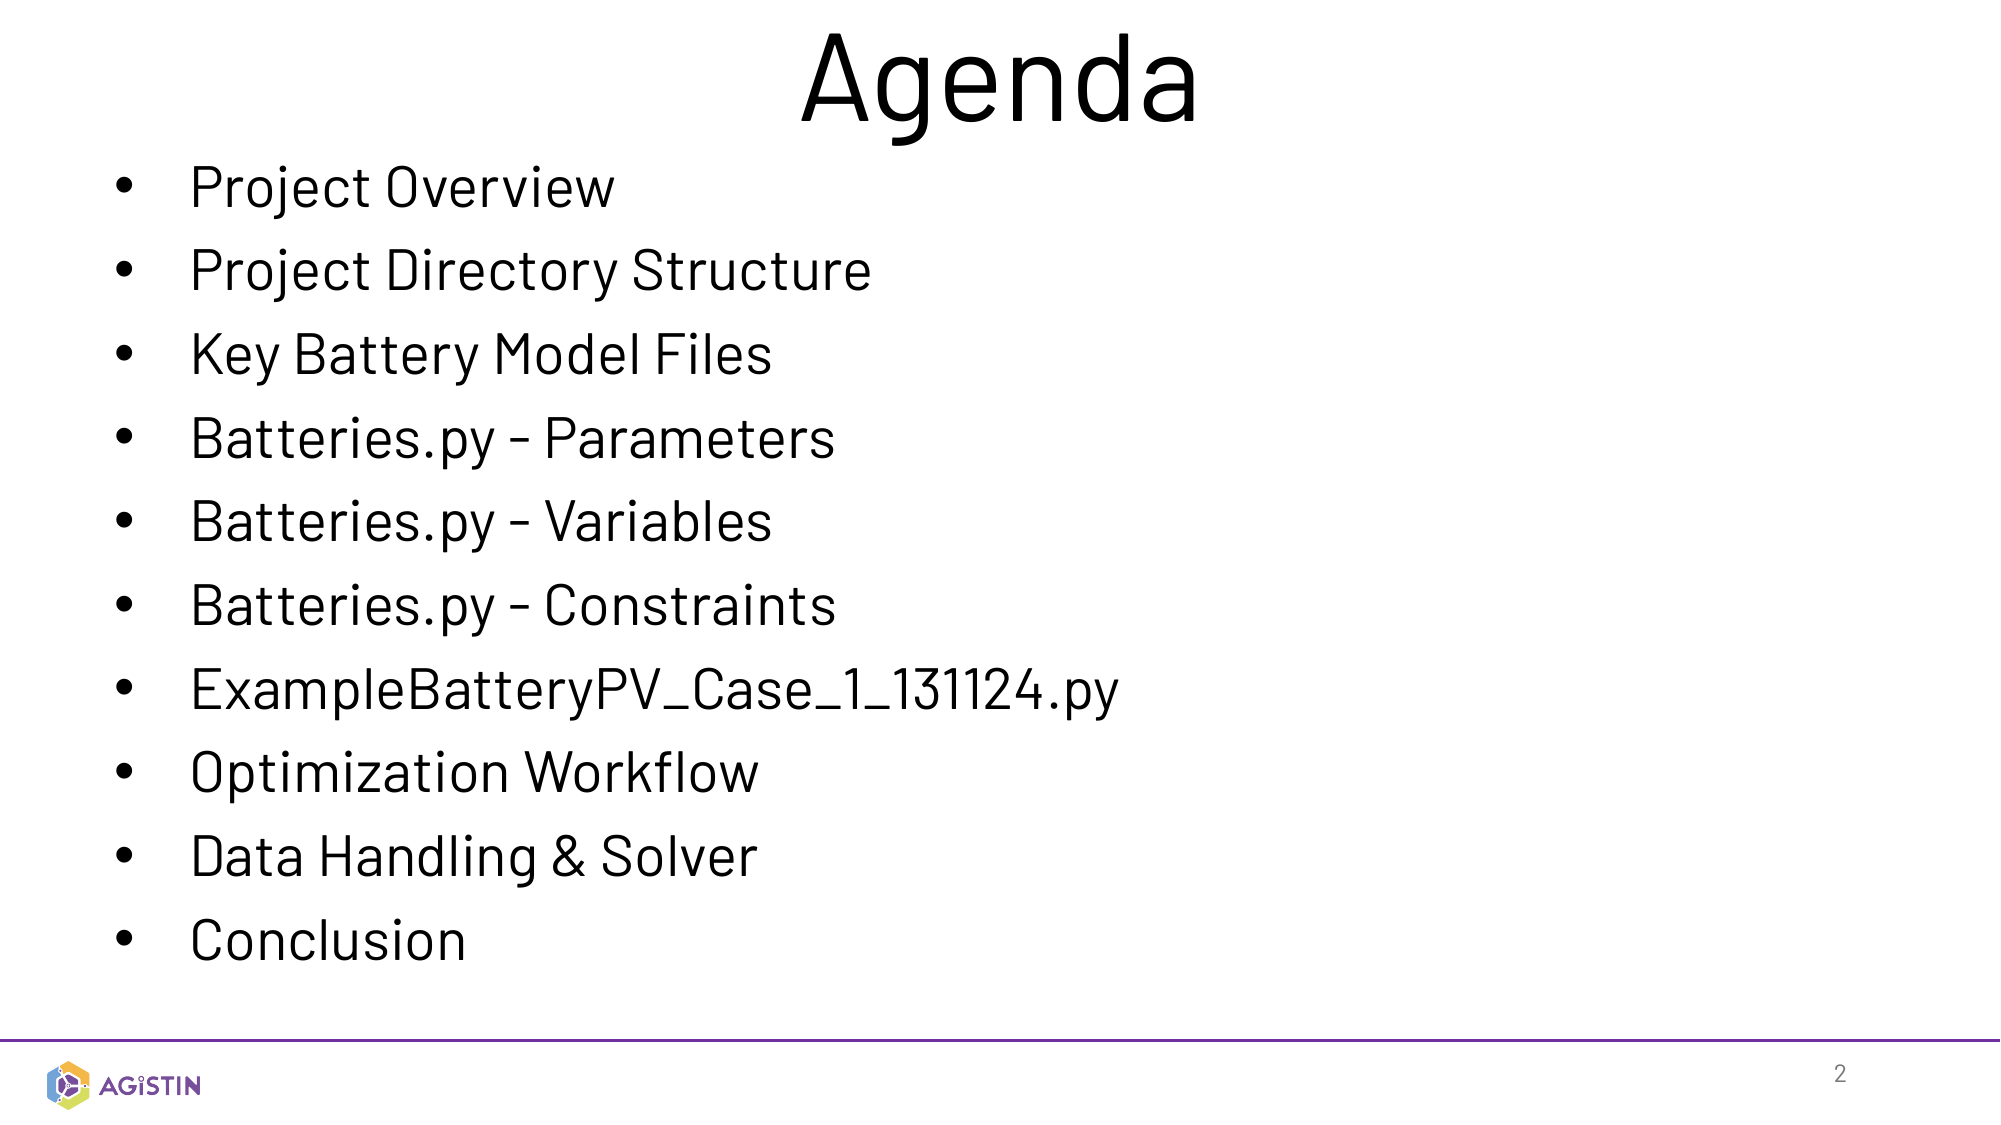

# Agenda
Project Overview
Project Directory Structure
Key Battery Model Files
Batteries.py - Parameters
Batteries.py - Variables
Batteries.py - Constraints
ExampleBatteryPV_Case_1_131124.py
Optimization Workflow
Data Handling & Solver
Conclusion

2